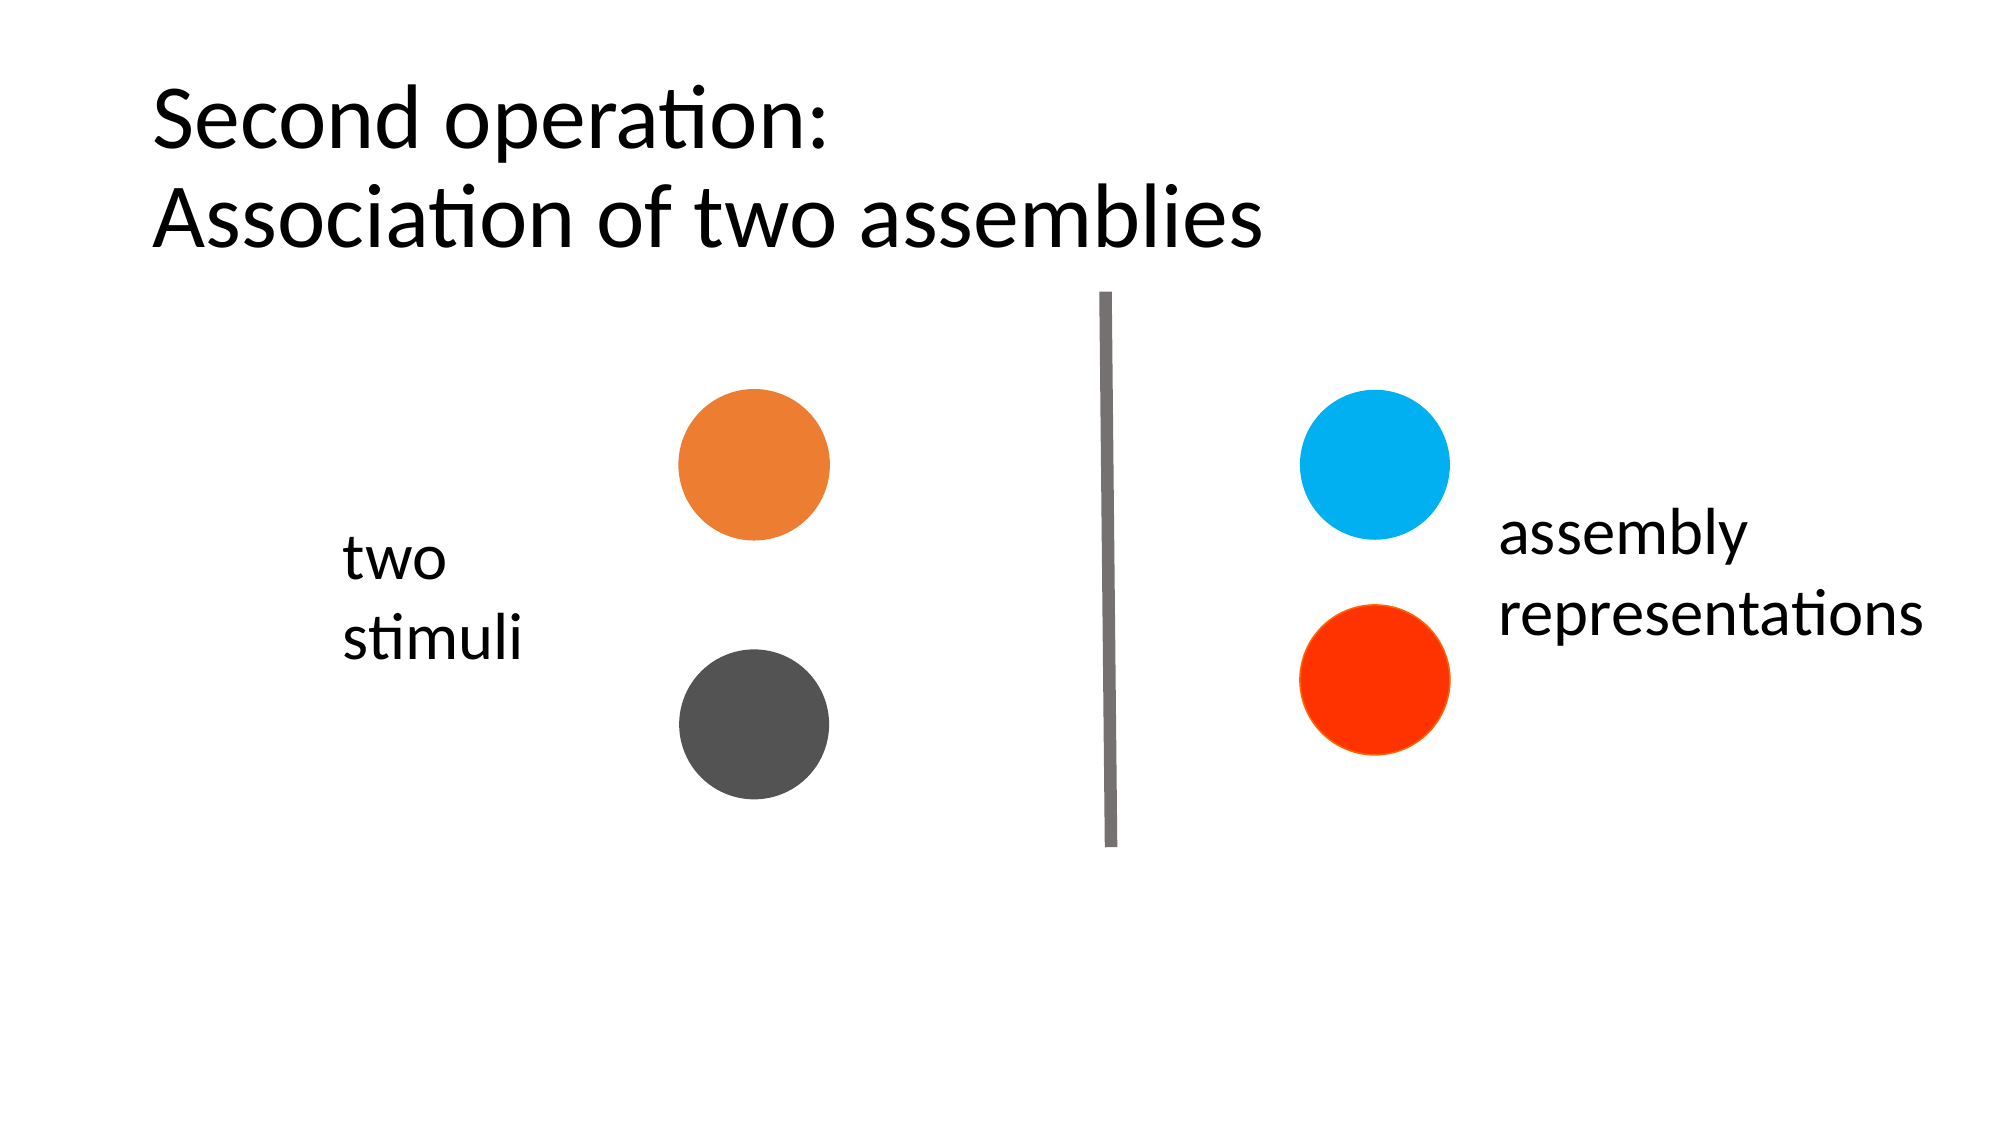

# Second operation: Association of two assemblies

assembly
representations
two
stimuli